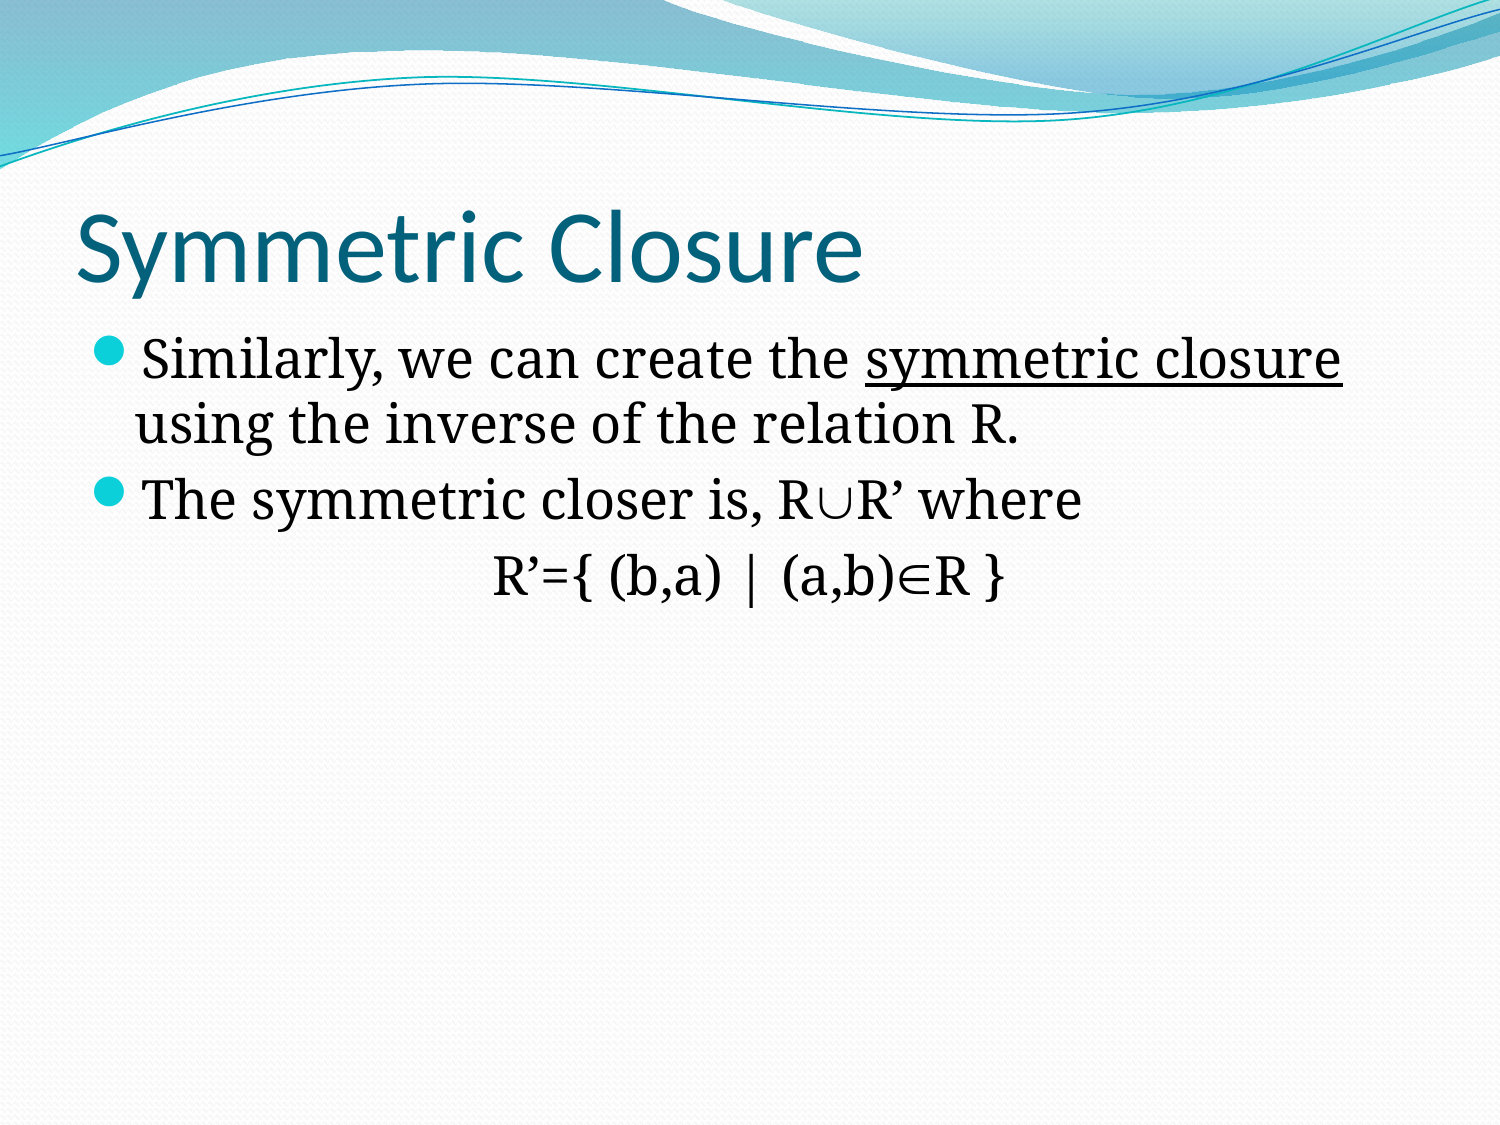

# Symmetric Closure
Similarly, we can create the symmetric closure using the inverse of the relation R.
The symmetric closer is, R∪R’ where
R’={ (b,a) | (a,b)∈R }